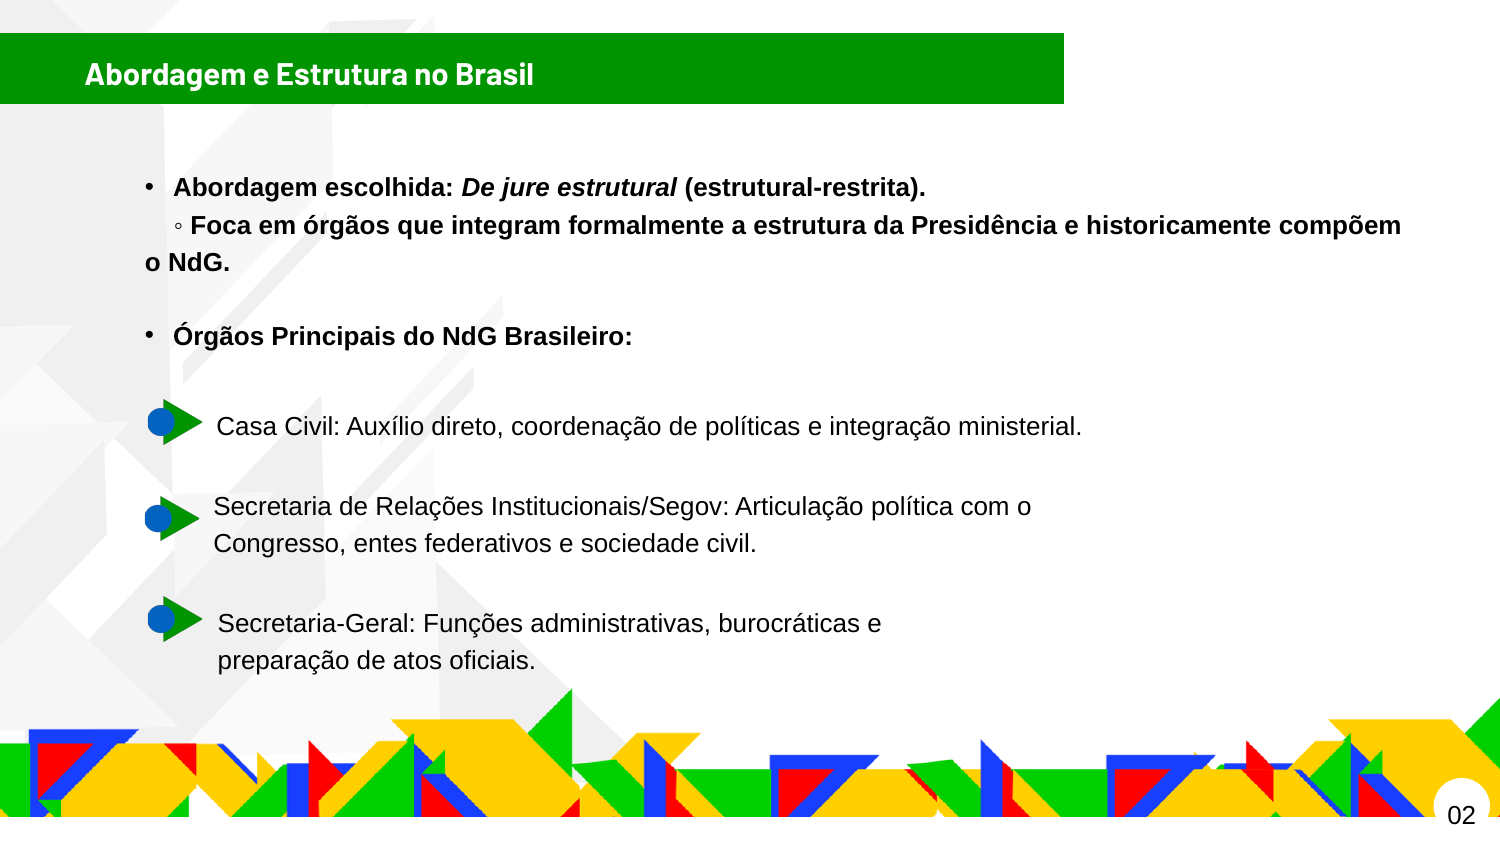

Abordagem e Estrutura no Brasil
Abordagem escolhida: De jure estrutural (estrutural-restrita).
    ◦ Foca em órgãos que integram formalmente a estrutura da Presidência e historicamente compõem o NdG.
Órgãos Principais do NdG Brasileiro:

Casa Civil: Auxílio direto, coordenação de políticas e integração ministerial.
Secretaria de Relações Institucionais/Segov: Articulação política com o Congresso, entes federativos e sociedade civil.

Secretaria-Geral: Funções administrativas, burocráticas e preparação de atos oficiais.

02